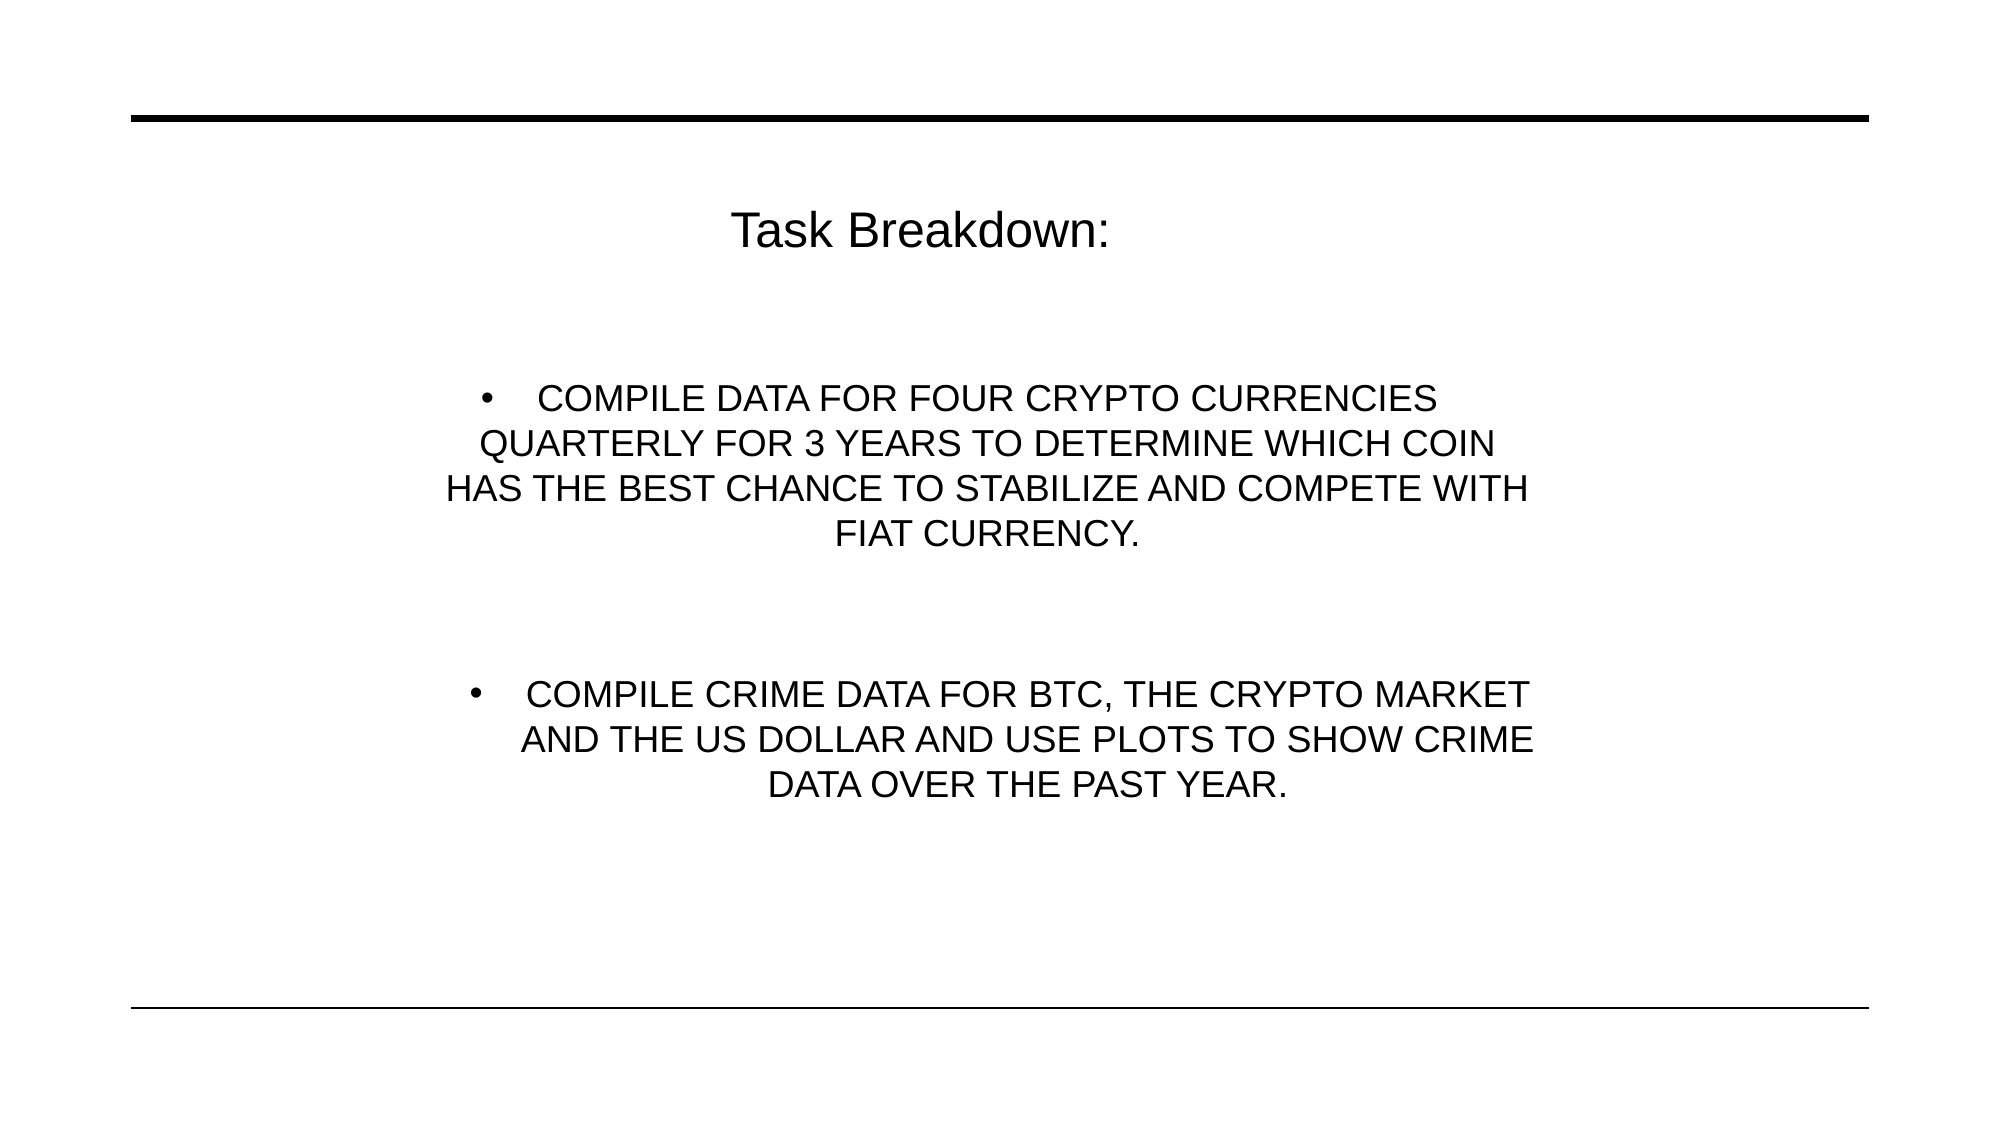

Task Breakdown:
COMPILE DATA FOR FOUR CRYPTO CURRENCIES QUARTERLY FOR 3 YEARS TO DETERMINE WHICH COIN HAS THE BEST CHANCE TO STABILIZE AND COMPETE WITH FIAT CURRENCY.
COMPILE CRIME DATA FOR BTC, THE CRYPTO MARKET AND THE US DOLLAR AND USE PLOTS TO SHOW CRIME DATA OVER THE PAST YEAR.